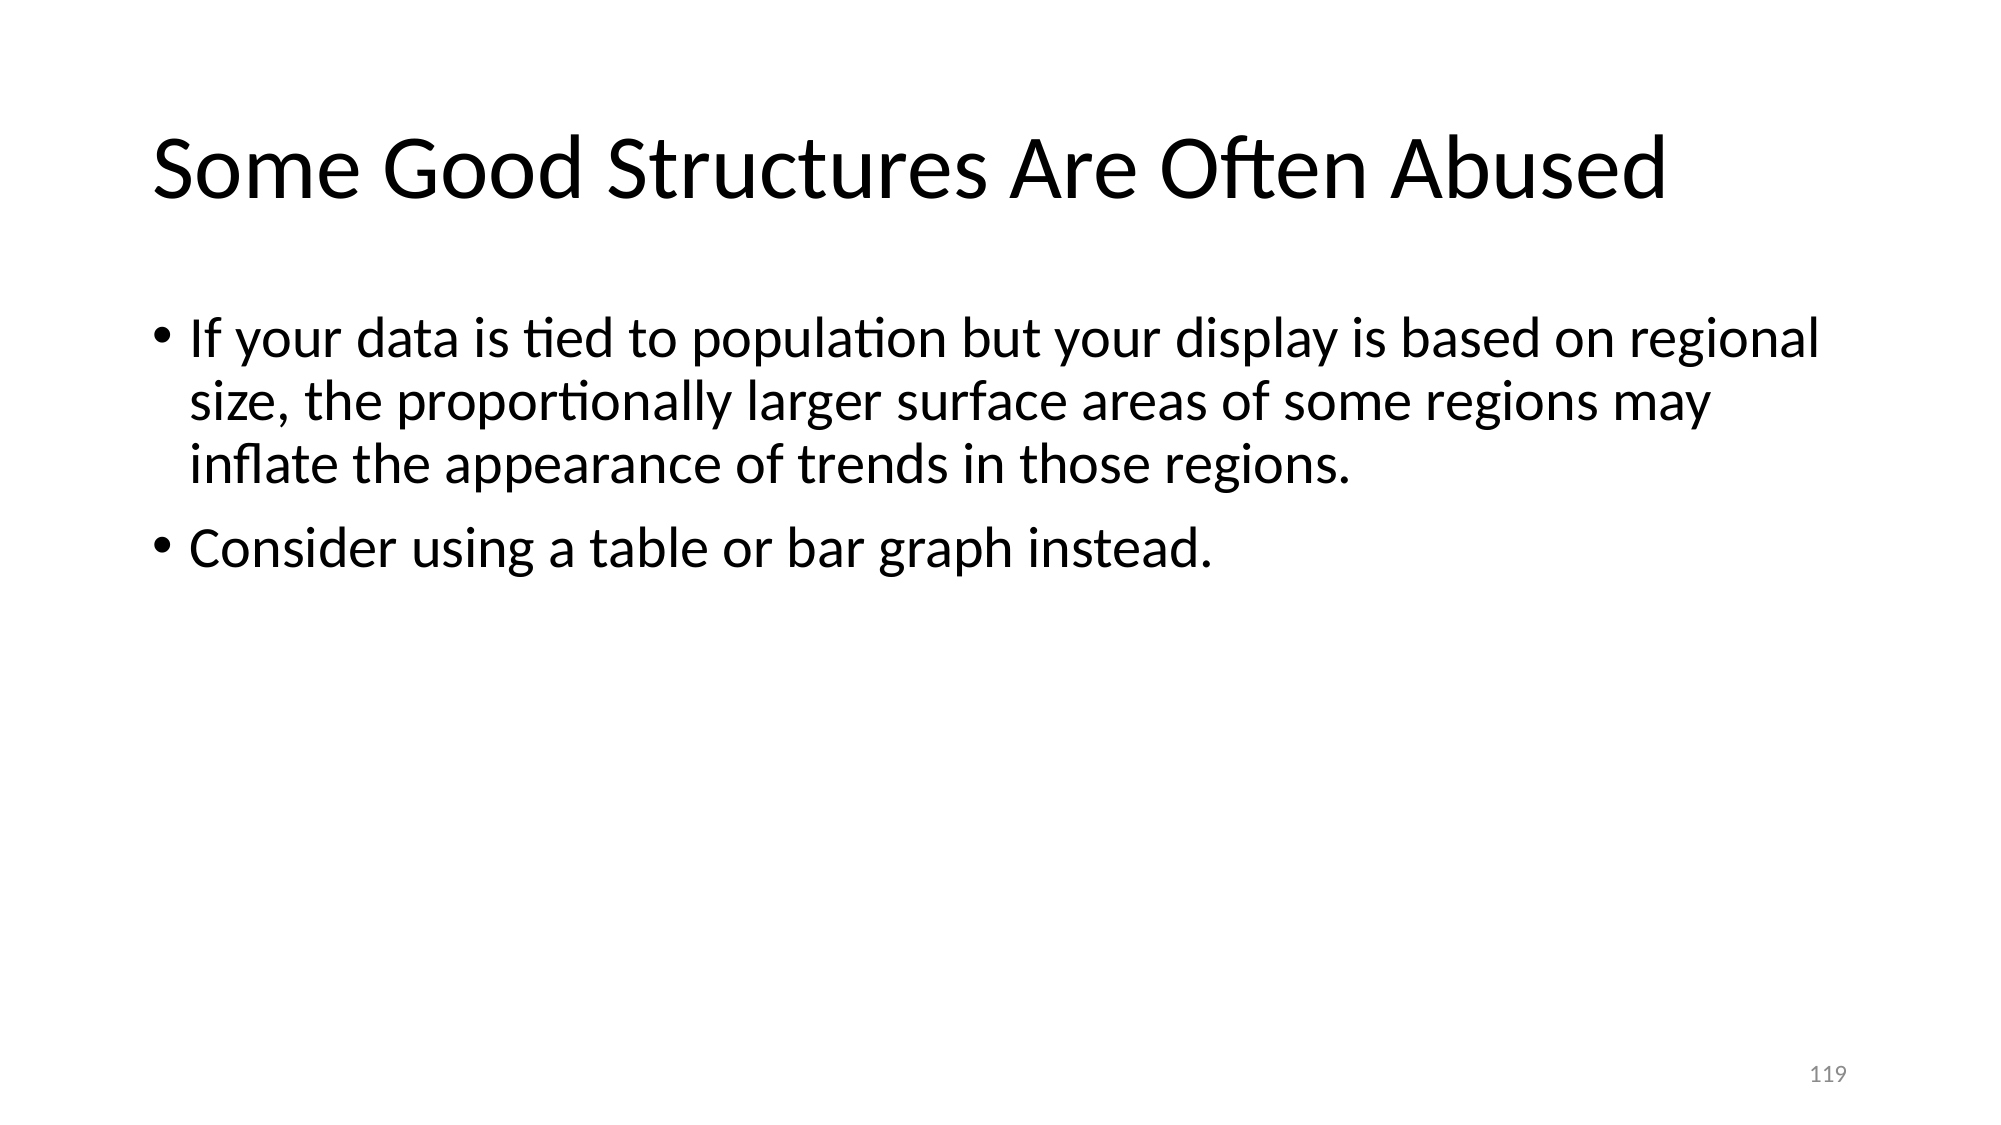

# Some Good Structures Are Often Abused
If your data is tied to population but your display is based on regional size, the proportionally larger surface areas of some regions may inflate the appearance of trends in those regions.
Consider using a table or bar graph instead.
119